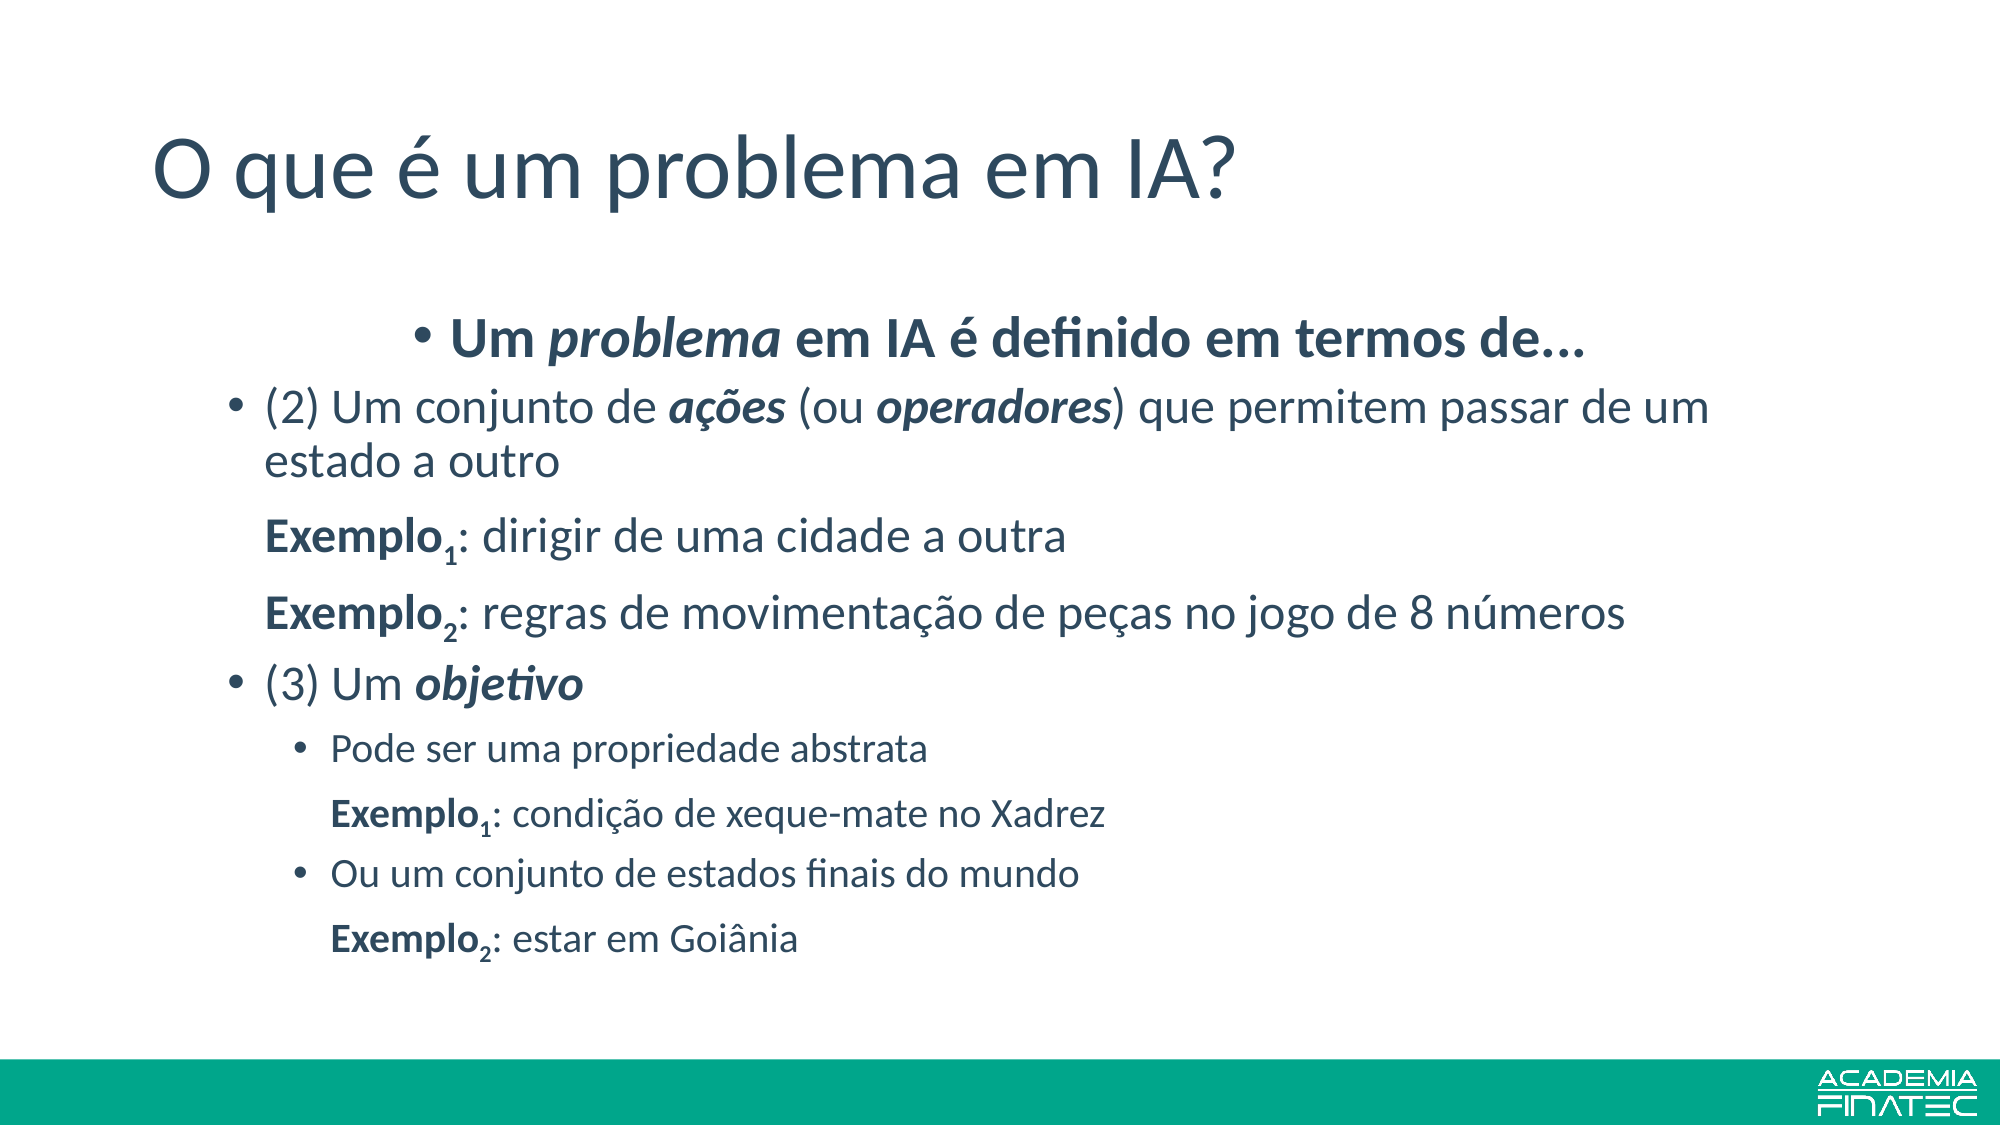

# O que é um problema em IA?
Um problema em IA é definido em termos de...
(2) Um conjunto de ações (ou operadores) que permitem passar de um estado a outro
	Exemplo1: dirigir de uma cidade a outra
	Exemplo2: regras de movimentação de peças no jogo de 8 números
(3) Um objetivo
Pode ser uma propriedade abstrata
	Exemplo1: condição de xeque-mate no Xadrez
Ou um conjunto de estados finais do mundo
	Exemplo2: estar em Goiânia